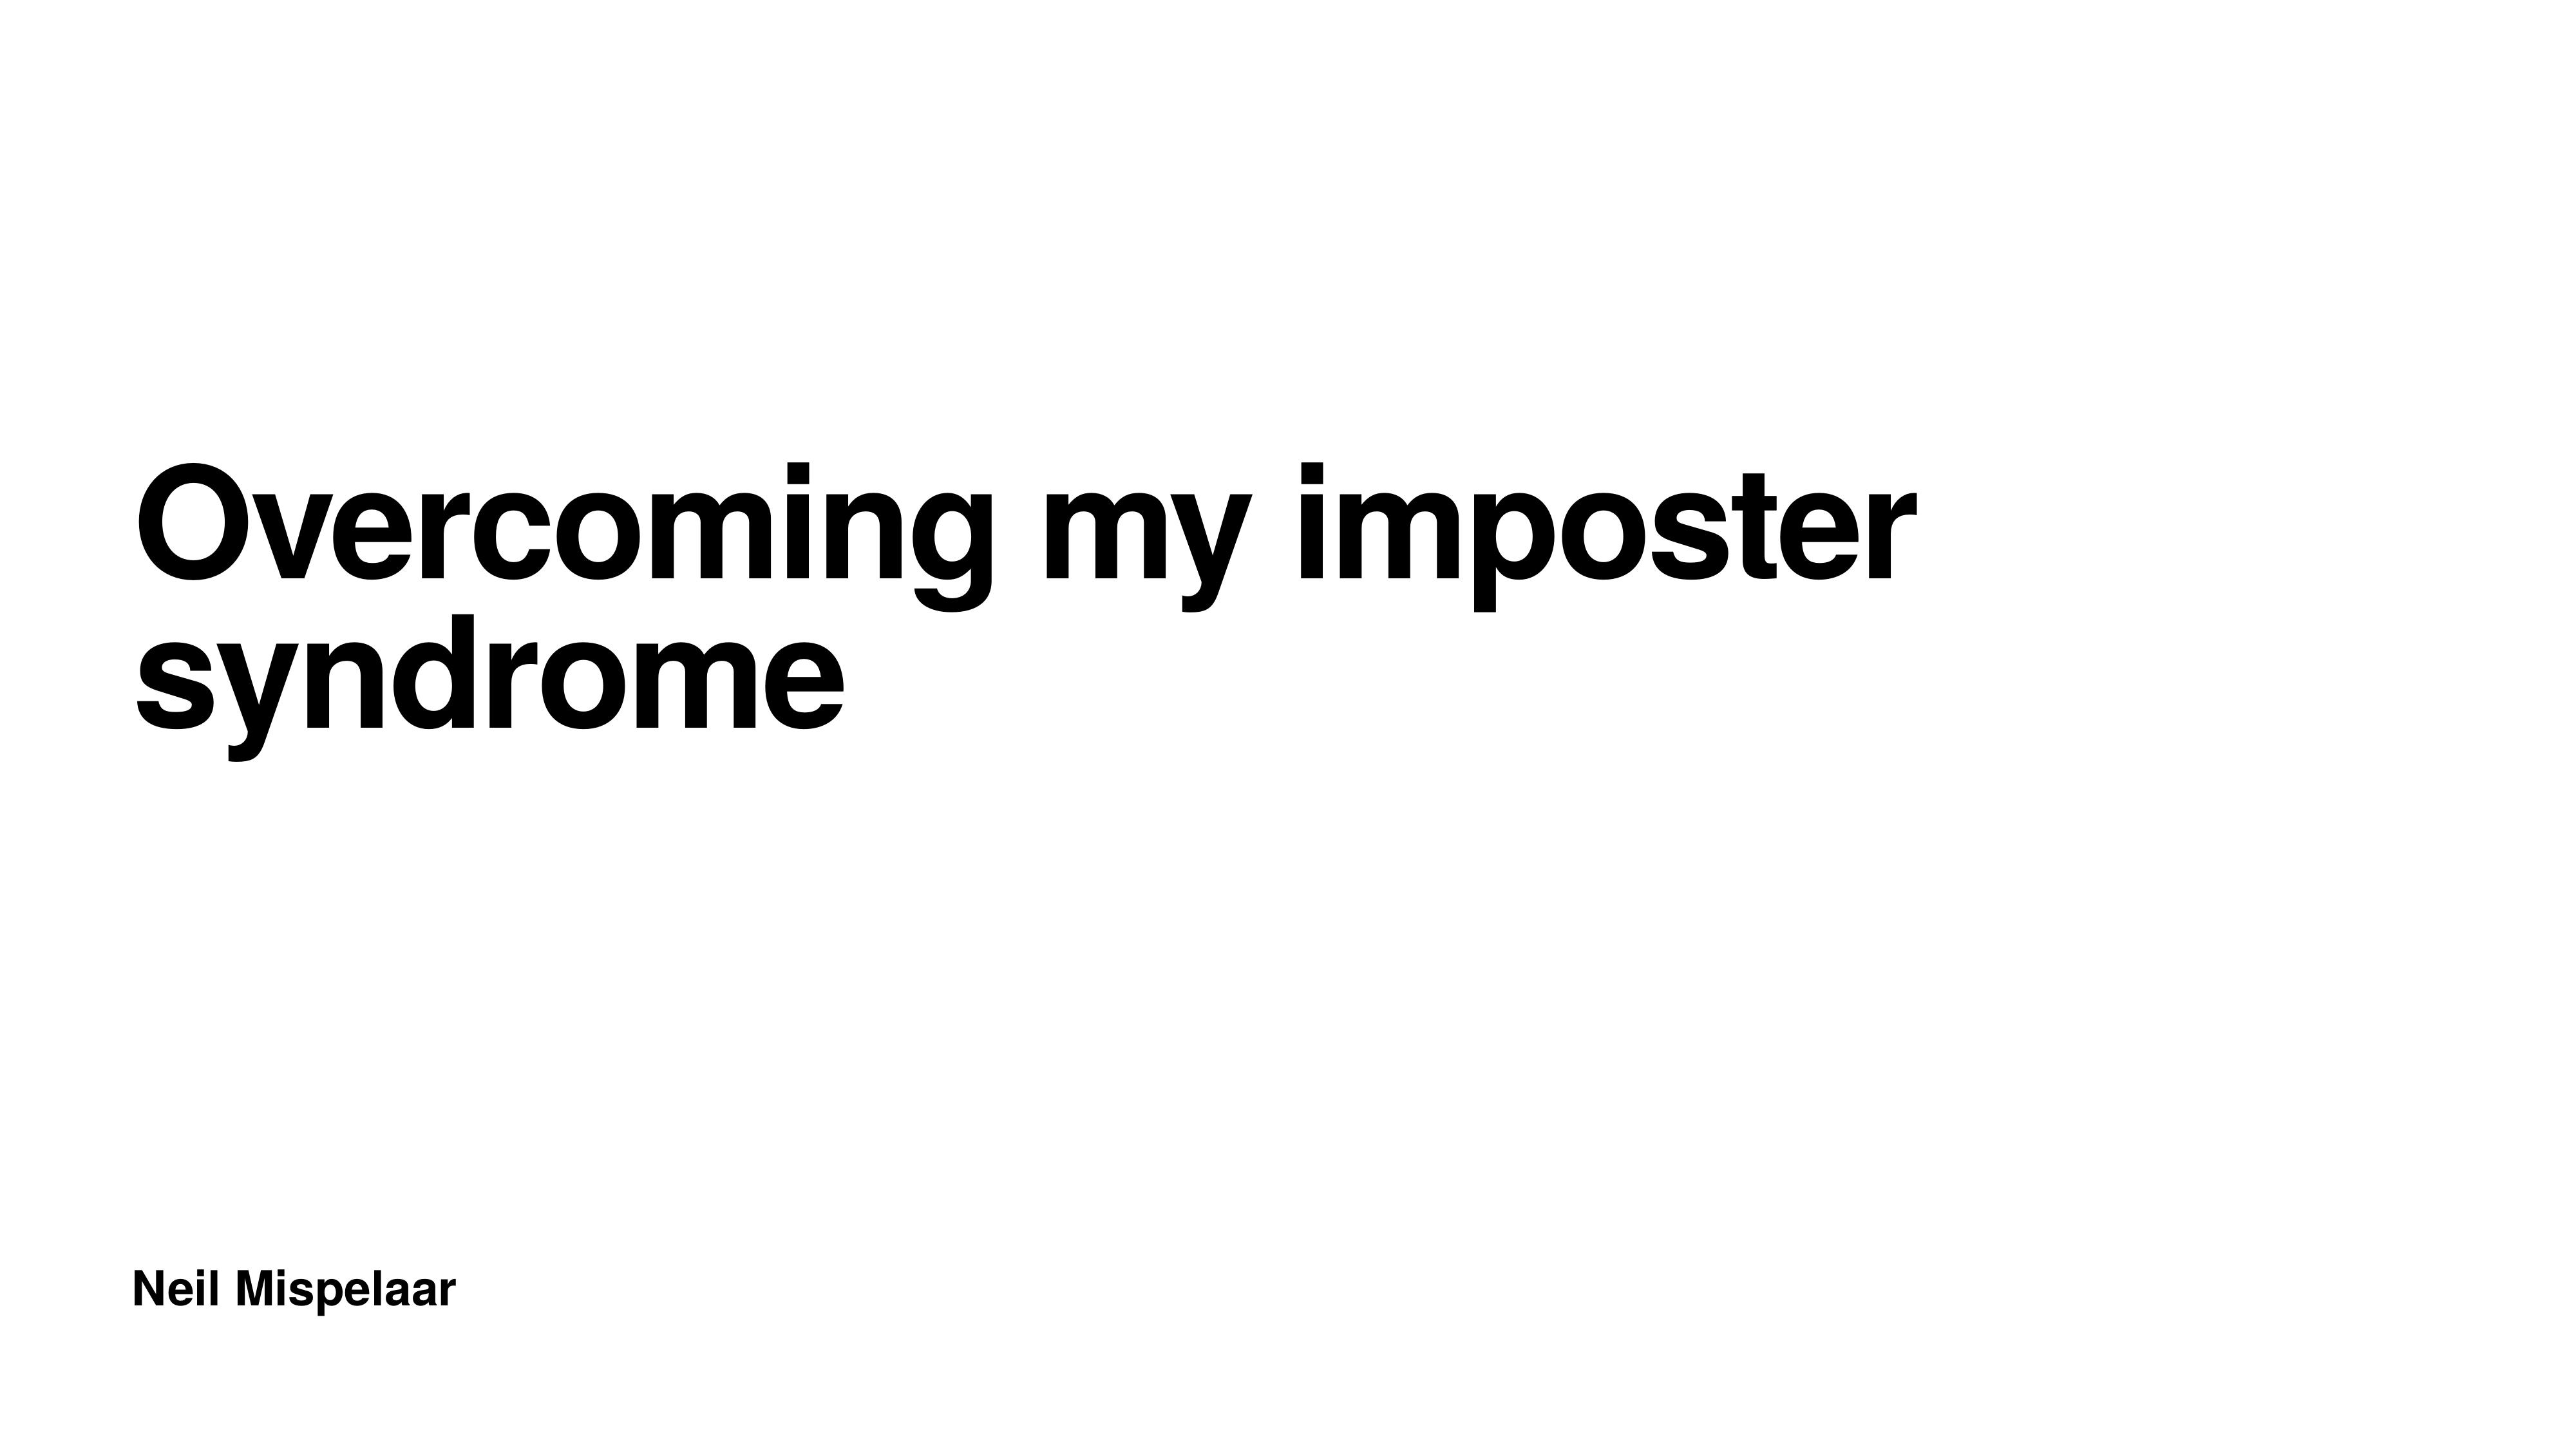

# Overcoming my imposter syndrome
Neil Mispelaar